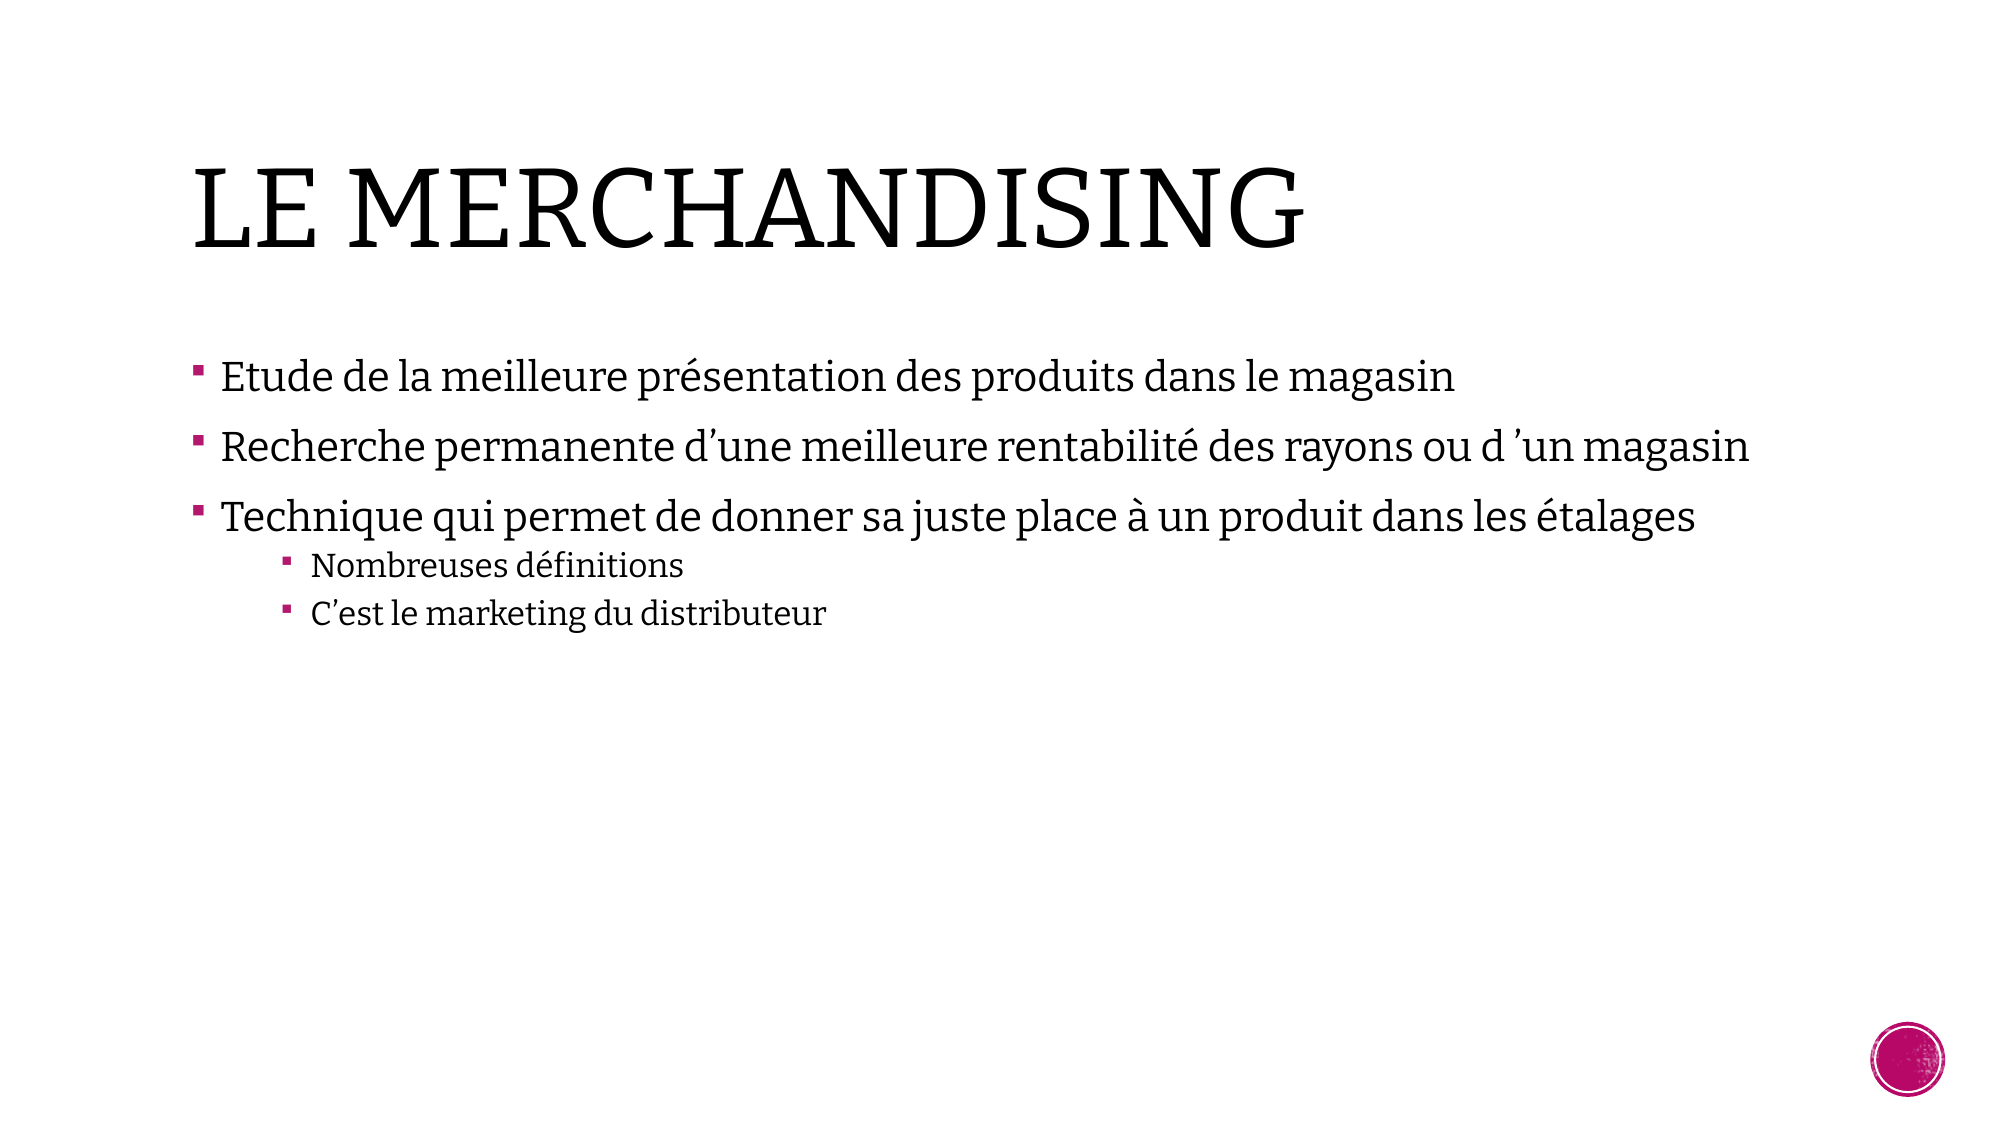

# Le merchandising
Etude de la meilleure présentation des produits dans le magasin
Recherche permanente d’une meilleure rentabilité des rayons ou d ’un magasin
Technique qui permet de donner sa juste place à un produit dans les étalages
Nombreuses définitions
C’est le marketing du distributeur